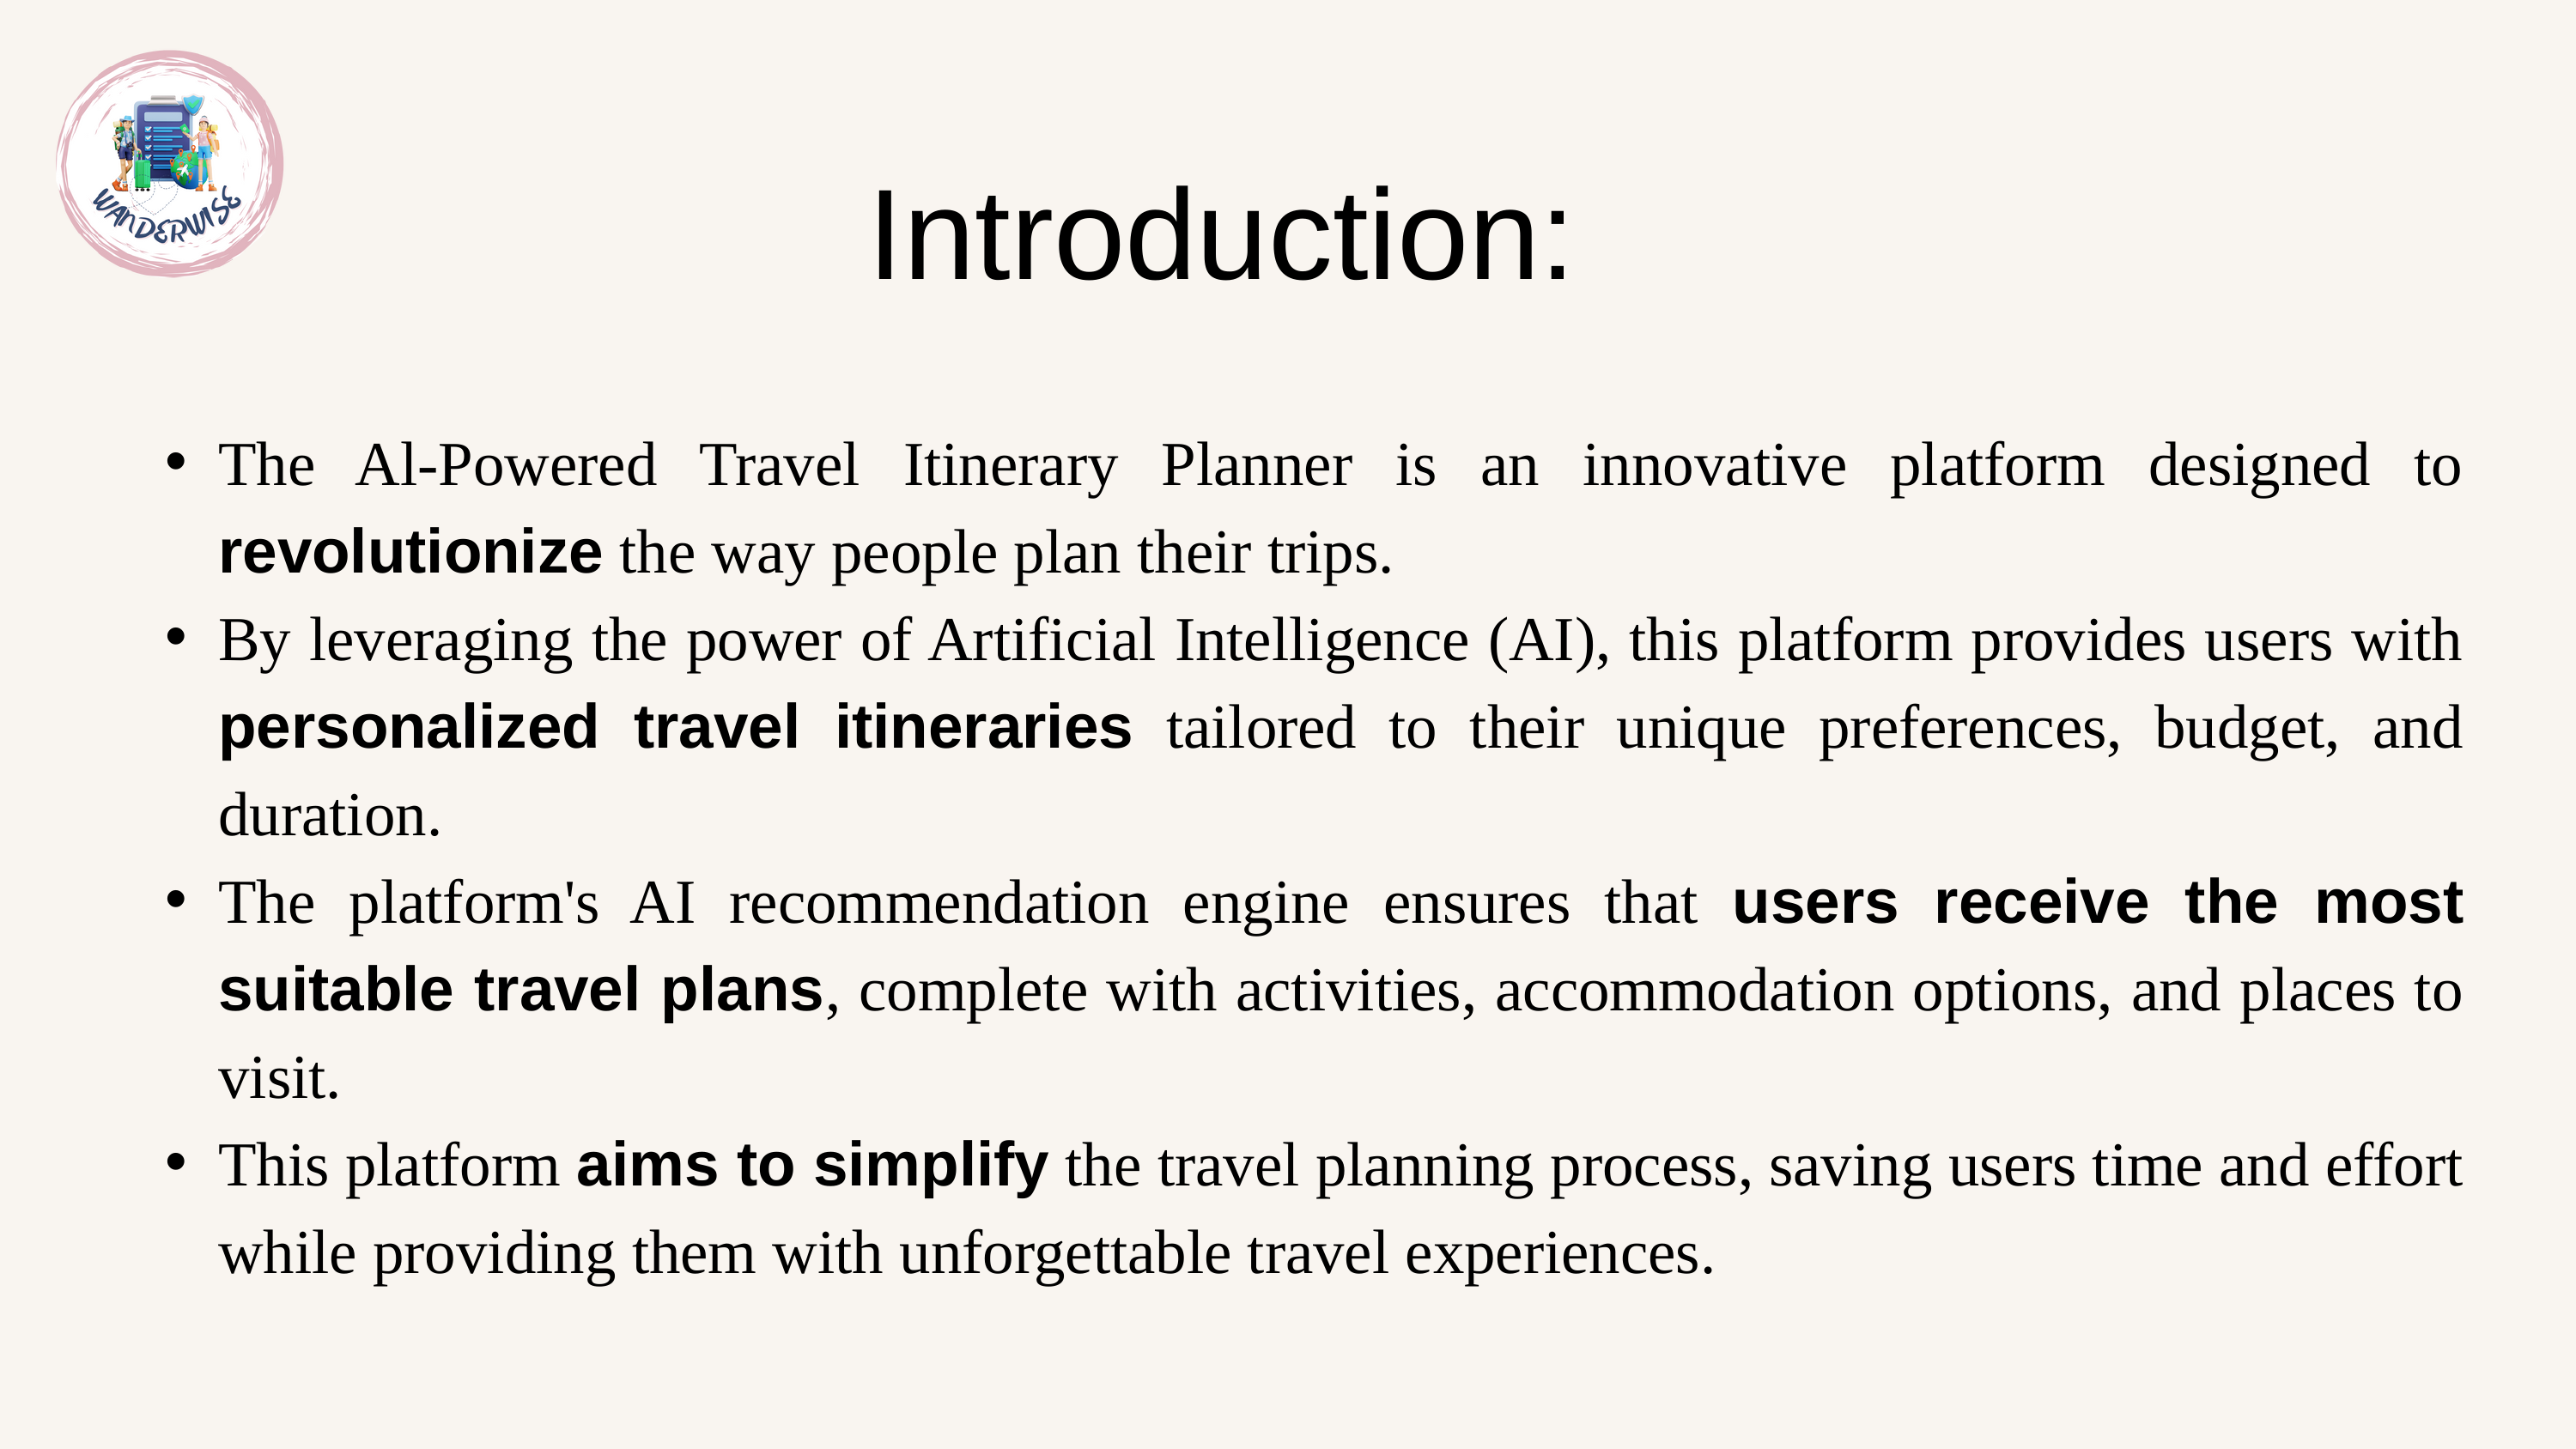

Introduction:
The Al-Powered Travel Itinerary Planner is an innovative platform designed to revolutionize the way people plan their trips.
By leveraging the power of Artificial Intelligence (AI), this platform provides users with personalized travel itineraries tailored to their unique preferences, budget, and duration.
The platform's AI recommendation engine ensures that users receive the most suitable travel plans, complete with activities, accommodation options, and places to visit.
This platform aims to simplify the travel planning process, saving users time and effort while providing them with unforgettable travel experiences.